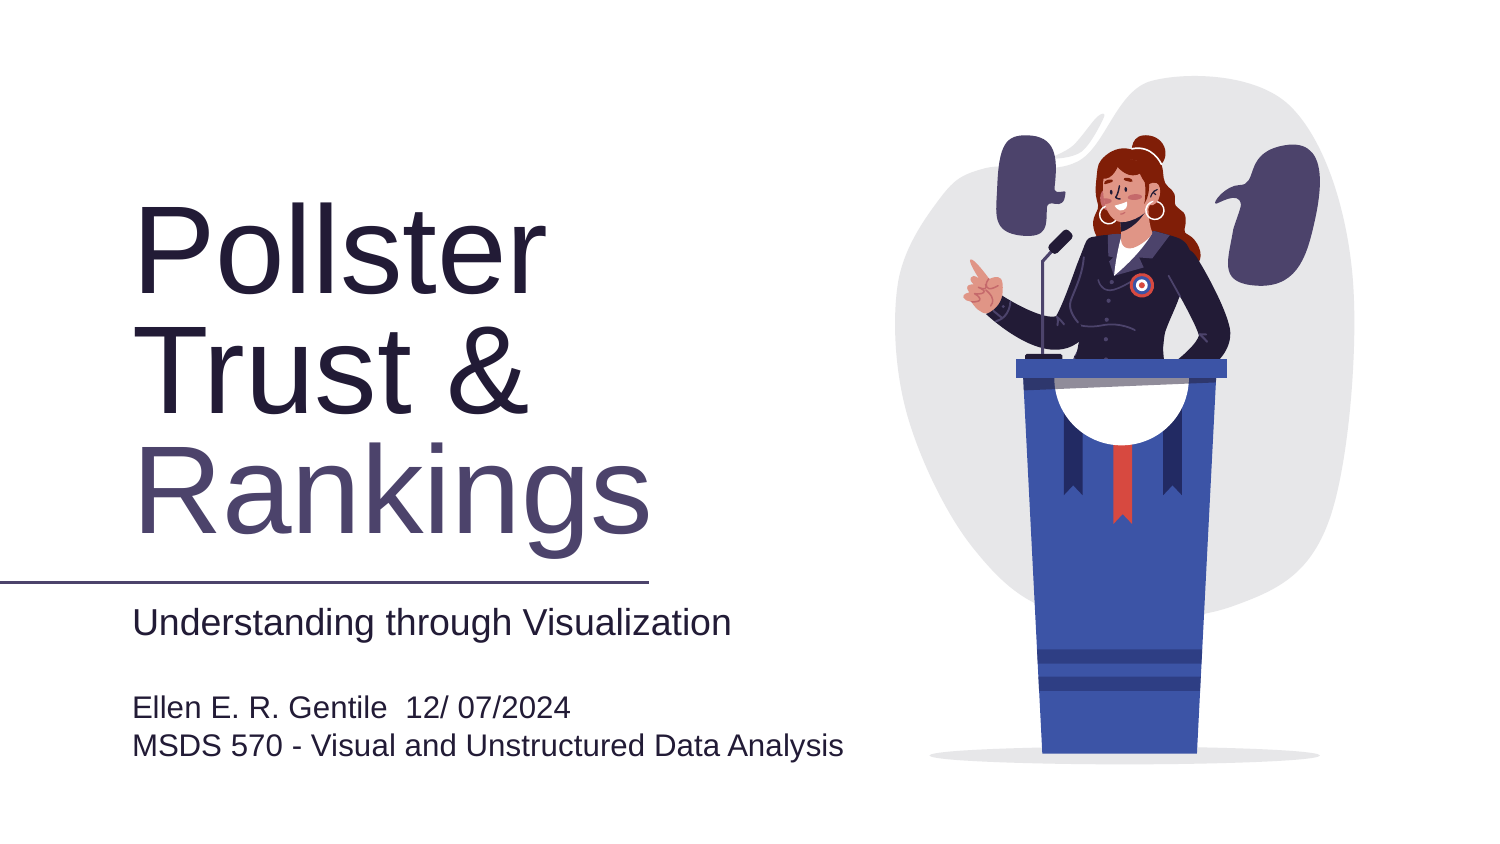

# Pollster Trust &  Rankings
Understanding through Visualization

Ellen E. R. Gentile  12/ 07/2024
MSDS 570 - Visual and Unstructured Data Analysis